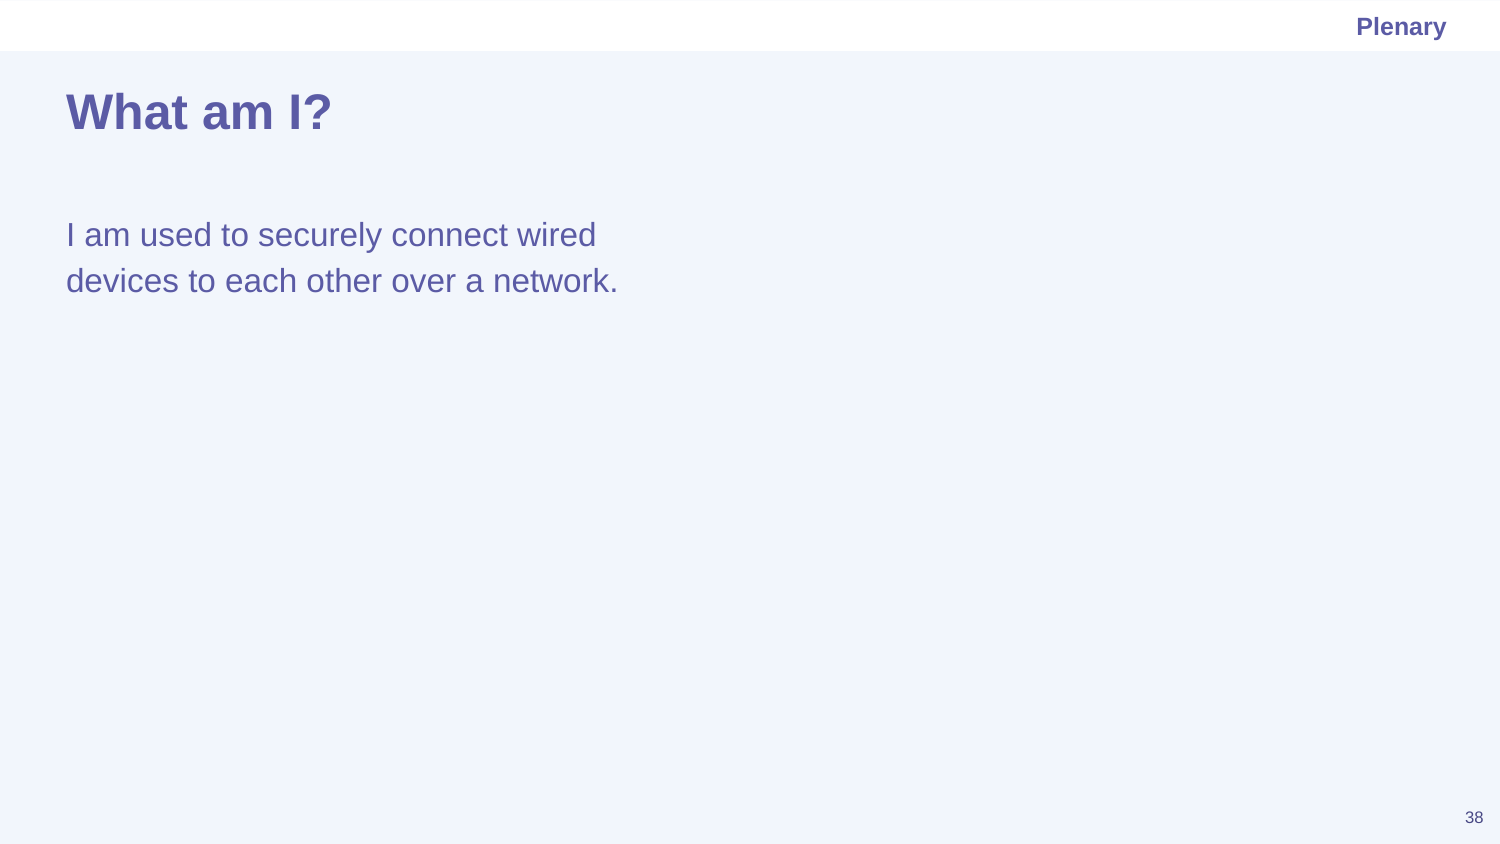

Plenary
# What am I?
I am used to securely connect wired devices to each other over a network.
38